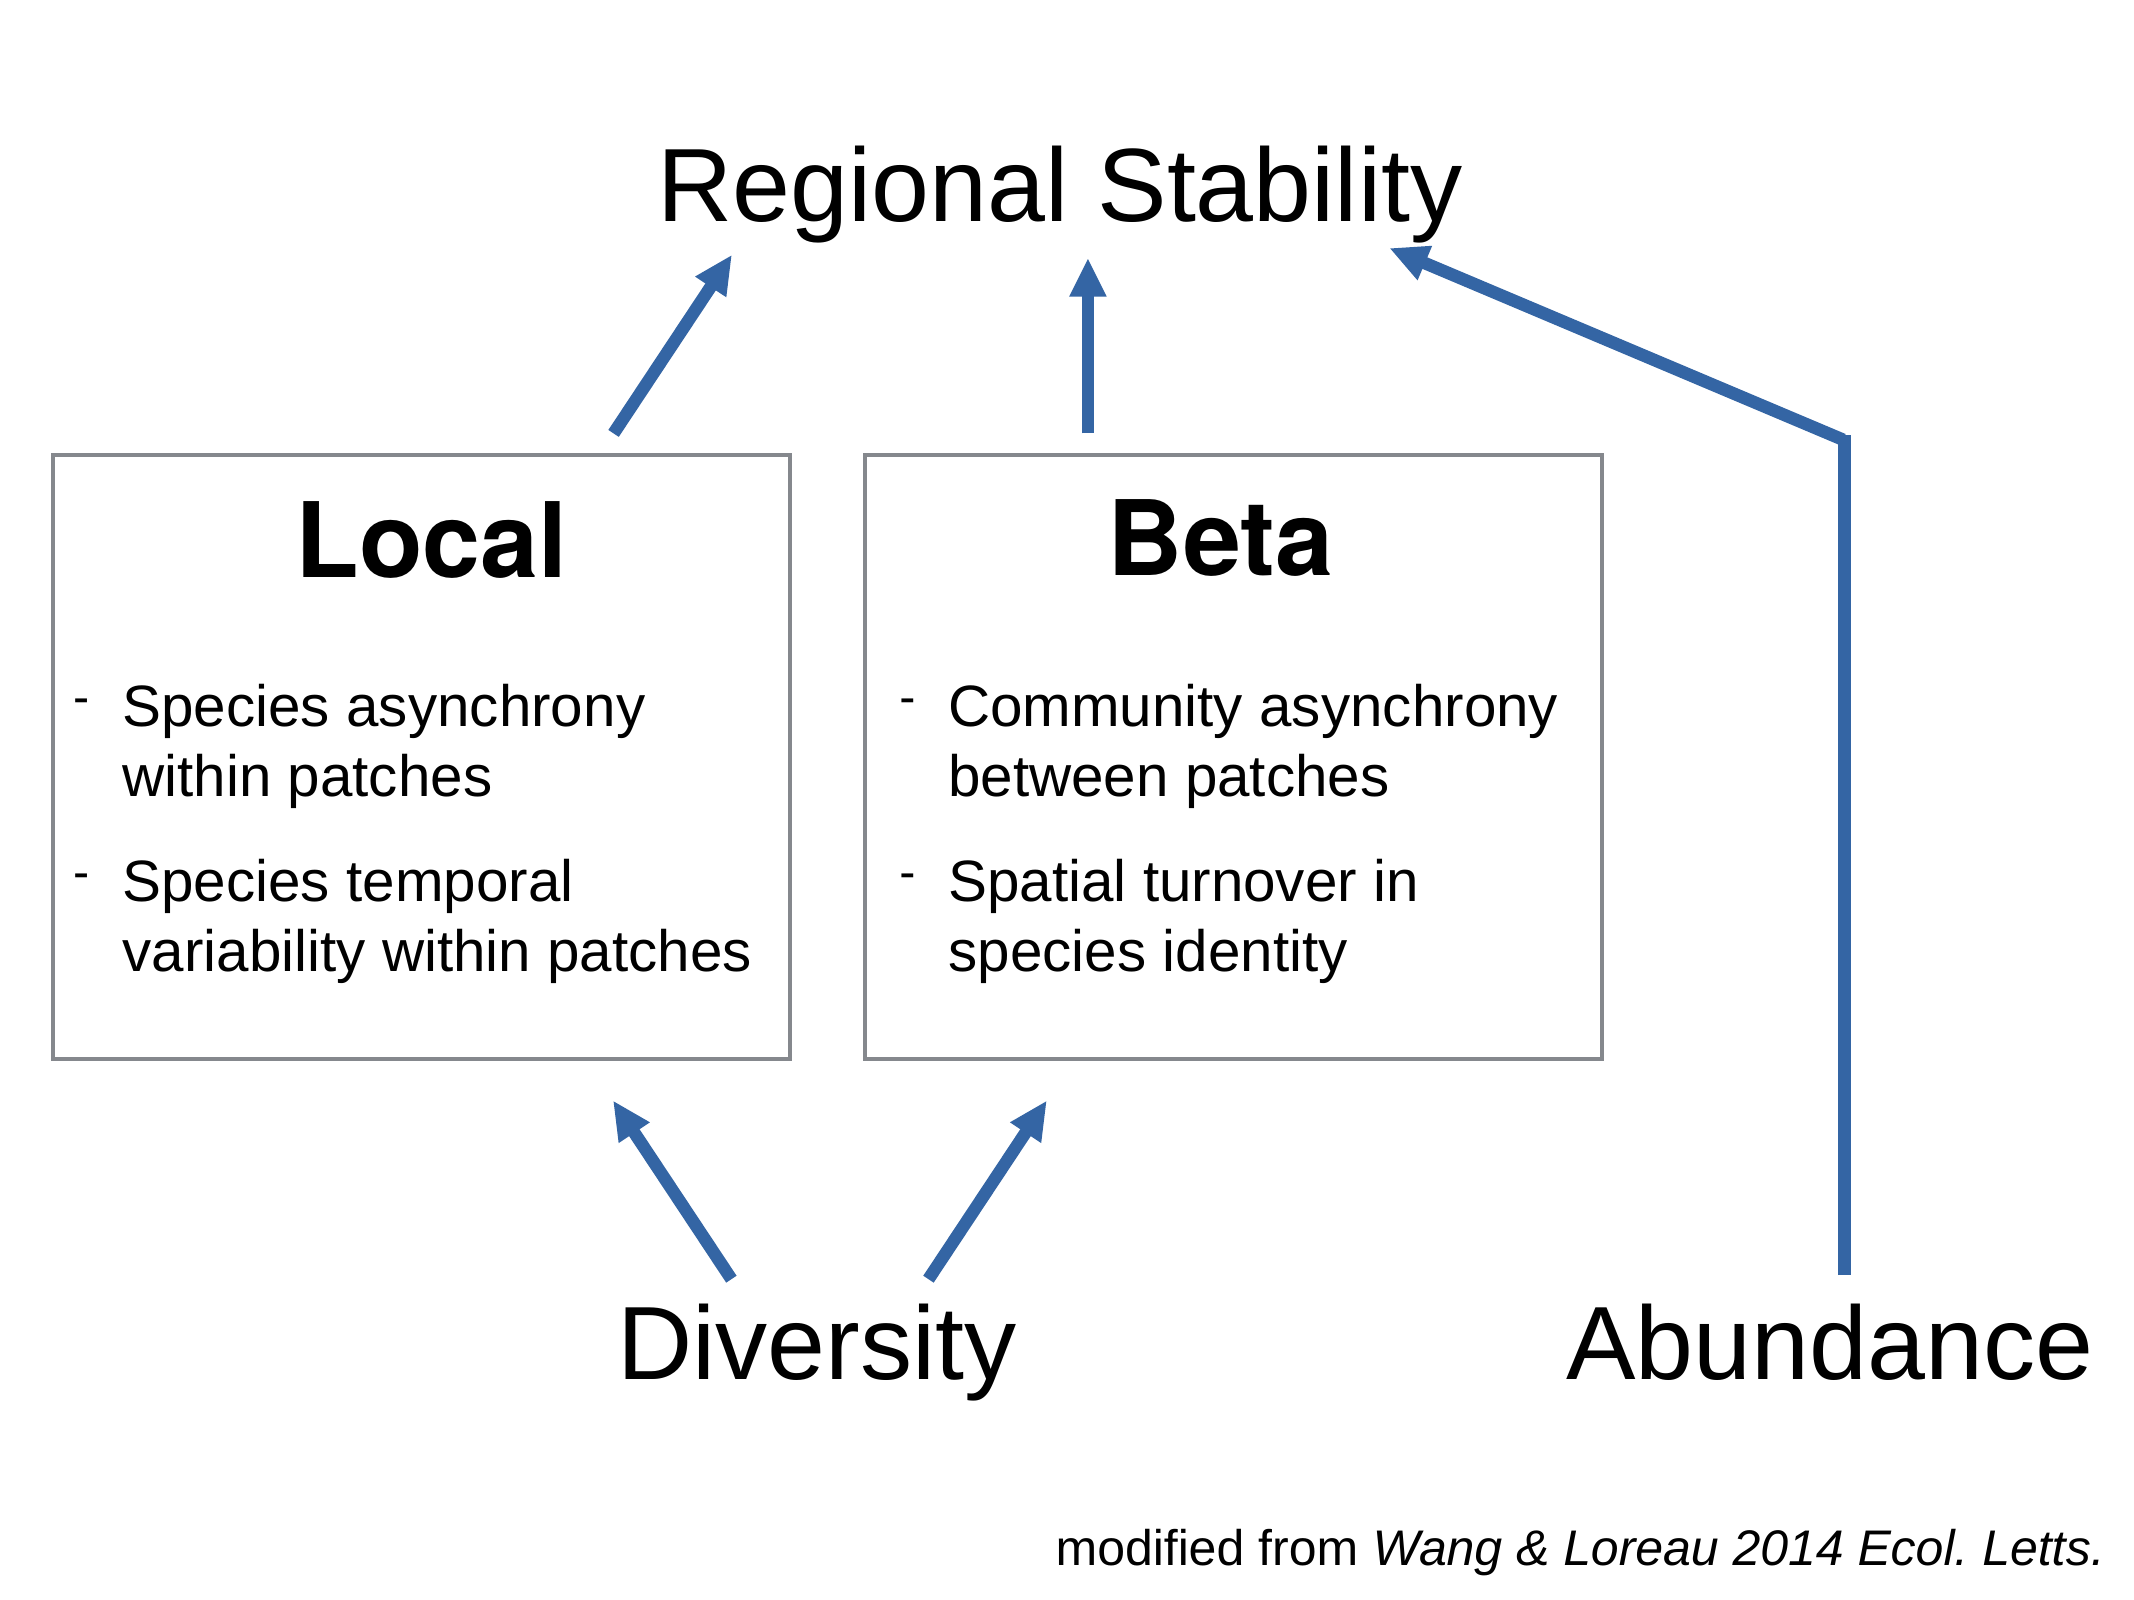

Regional Stability

Local
Species asynchrony within patches
Species temporal variability within patches

Beta
Community asynchrony between patches
Spatial turnover in species identity

Diversity
Abundance
modified from Wang & Loreau 2014 Ecol. Letts.